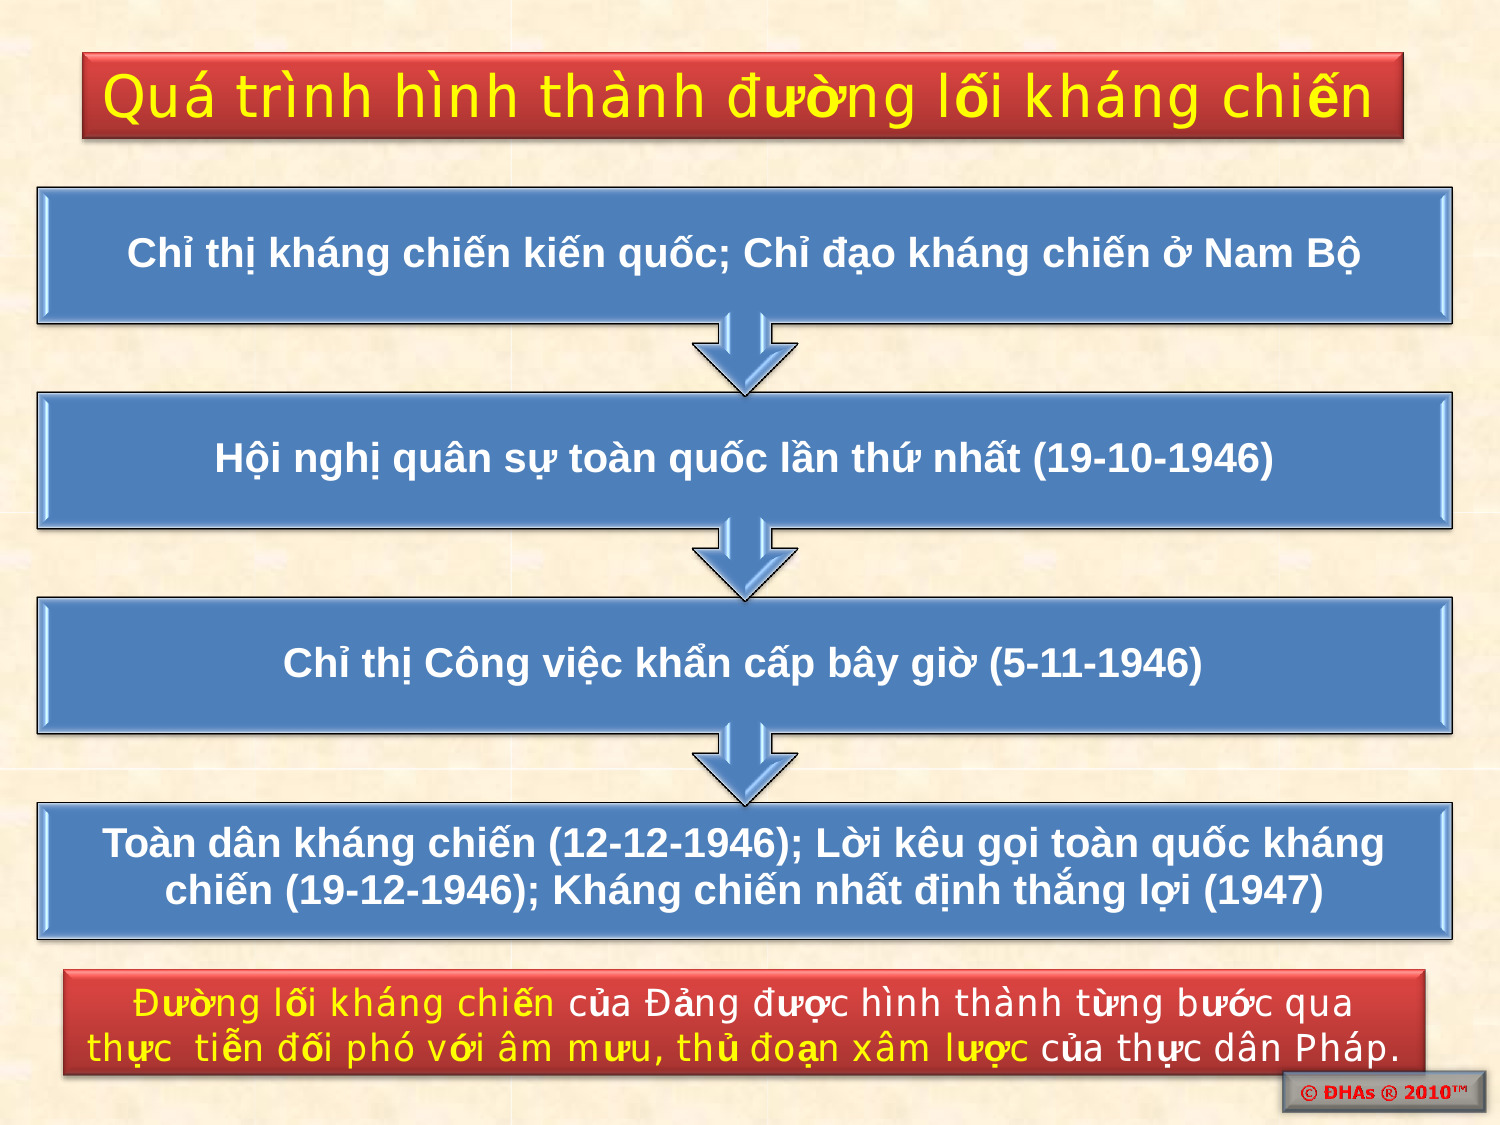

# Quá trình hình thành đường lối kháng chiến

Chỉ thị kháng chiến kiến quốc; Chỉ đạo kháng chiến ở Nam Bộ

Hội nghị quân sự toàn quốc lần thứ nhất (19-10-1946)

Chỉ thị Công việc khẩn cấp bây giờ (5-11-1946)

Toàn dân kháng chiến (12-12-1946); Lời kêu gọi toàn quốc kháng
chiến (19-12-1946); Kháng chiến nhất định thắng lợi (1947)

Đường lối kháng chiến của Đảng được hình thành từng bước qua thực  tiễn đối phó với âm mưu, thủ đoạn xâm lược của thực dân Pháp.